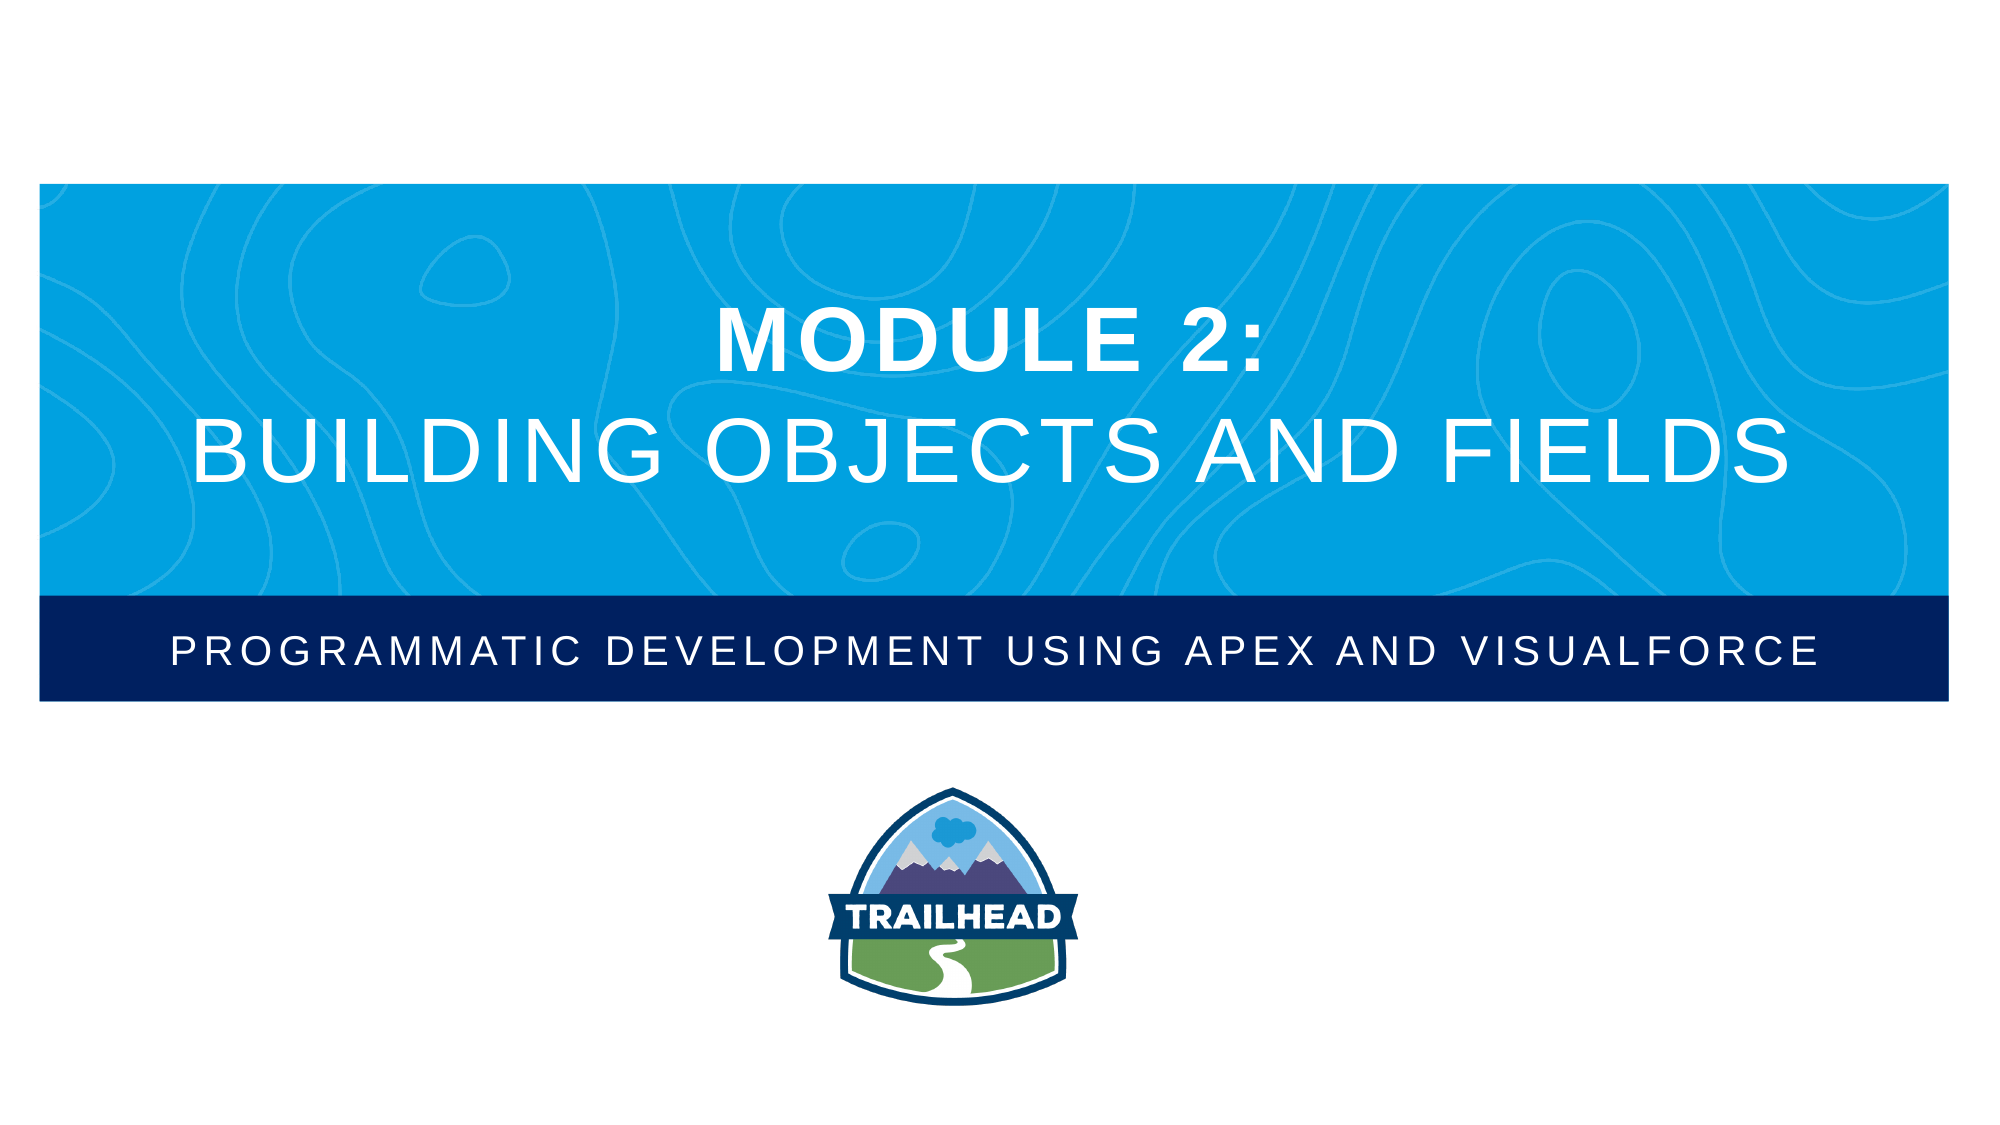

Module 2:
Building Objects and Fields
Programmatic Development using Apex and Visualforce